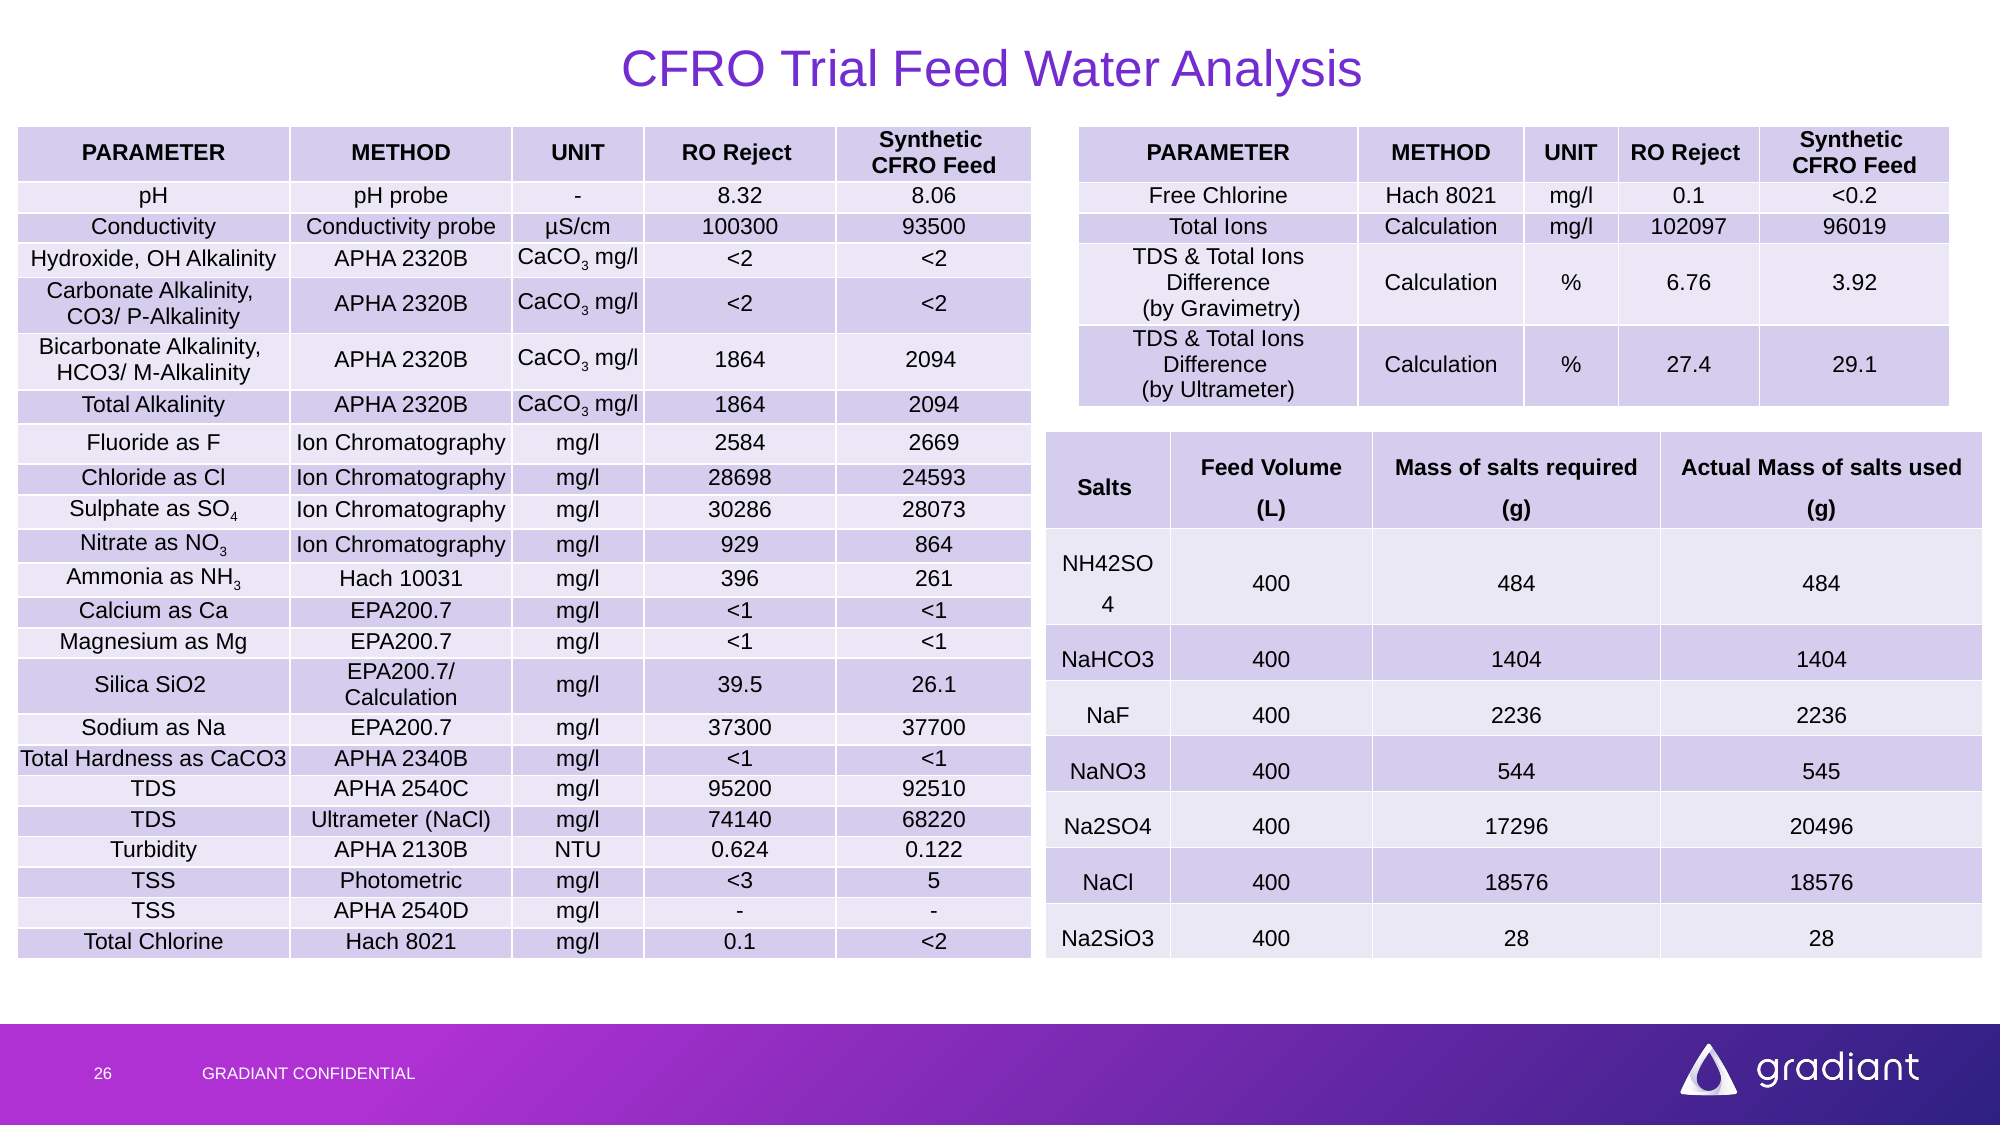

# CFRO Trial Feed Water Analysis
| PARAMETER | METHOD | UNIT | RO Reject | Synthetic CFRO Feed |
| --- | --- | --- | --- | --- |
| pH | pH probe | - | 8.32 | 8.06 |
| Conductivity | Conductivity probe | µS/cm | 100300 | 93500 |
| Hydroxide, OH Alkalinity | APHA 2320B | CaCO3 mg/l | <2 | <2 |
| Carbonate Alkalinity, CO3/ P-Alkalinity | APHA 2320B | CaCO3 mg/l | <2 | <2 |
| Bicarbonate Alkalinity, HCO3/ M-Alkalinity | APHA 2320B | CaCO3 mg/l | 1864 | 2094 |
| Total Alkalinity | APHA 2320B | CaCO3 mg/l | 1864 | 2094 |
| Fluoride as F | Ion Chromatography | mg/l | 2584 | 2669 |
| Chloride as Cl | Ion Chromatography | mg/l | 28698 | 24593 |
| Sulphate as SO4 | Ion Chromatography | mg/l | 30286 | 28073 |
| Nitrate as NO3 | Ion Chromatography | mg/l | 929 | 864 |
| Ammonia as NH3 | Hach 10031 | mg/l | 396 | 261 |
| Calcium as Ca | EPA200.7 | mg/l | <1 | <1 |
| Magnesium as Mg | EPA200.7 | mg/l | <1 | <1 |
| Silica SiO2 | EPA200.7/ Calculation | mg/l | 39.5 | 26.1 |
| Sodium as Na | EPA200.7 | mg/l | 37300 | 37700 |
| Total Hardness as CaCO3 | APHA 2340B | mg/l | <1 | <1 |
| TDS | APHA 2540C | mg/l | 95200 | 92510 |
| TDS | Ultrameter (NaCl) | mg/l | 74140 | 68220 |
| Turbidity | APHA 2130B | NTU | 0.624 | 0.122 |
| TSS | Photometric | mg/l | <3 | 5 |
| TSS | APHA 2540D | mg/l | - | - |
| Total Chlorine | Hach 8021 | mg/l | 0.1 | <2 |
| PARAMETER | METHOD | UNIT | RO Reject | Synthetic CFRO Feed |
| --- | --- | --- | --- | --- |
| Free Chlorine | Hach 8021 | mg/l | 0.1 | <0.2 |
| Total Ions | Calculation | mg/l | 102097 | 96019 |
| TDS & Total Ions Difference (by Gravimetry) | Calculation | % | 6.76 | 3.92 |
| TDS & Total Ions Difference (by Ultrameter) | Calculation | % | 27.4 | 29.1 |

| Salts | Feed Volume (L)​ | Mass of salts required (g)​ | Actual Mass of salts used (g)​ |
| --- | --- | --- | --- |
| NH42SO4​ | 400​ | 484​ | 484​ |
| NaHCO3​ | 400​ | 1404​ | 1404 |
| NaF​ | 400​ | 2236​ | 2236​ |
| NaNO3​ | 400​ | 544​ | 545​ |
| Na2SO4​ | 400​ | 17296​ | 20496​ |
| NaCl​ | 400​ | 18576​ | 18576​ |
| Na2SiO3​ | 400​ | 28​ | 28​ |
26
GRADIANT CONFIDENTIAL